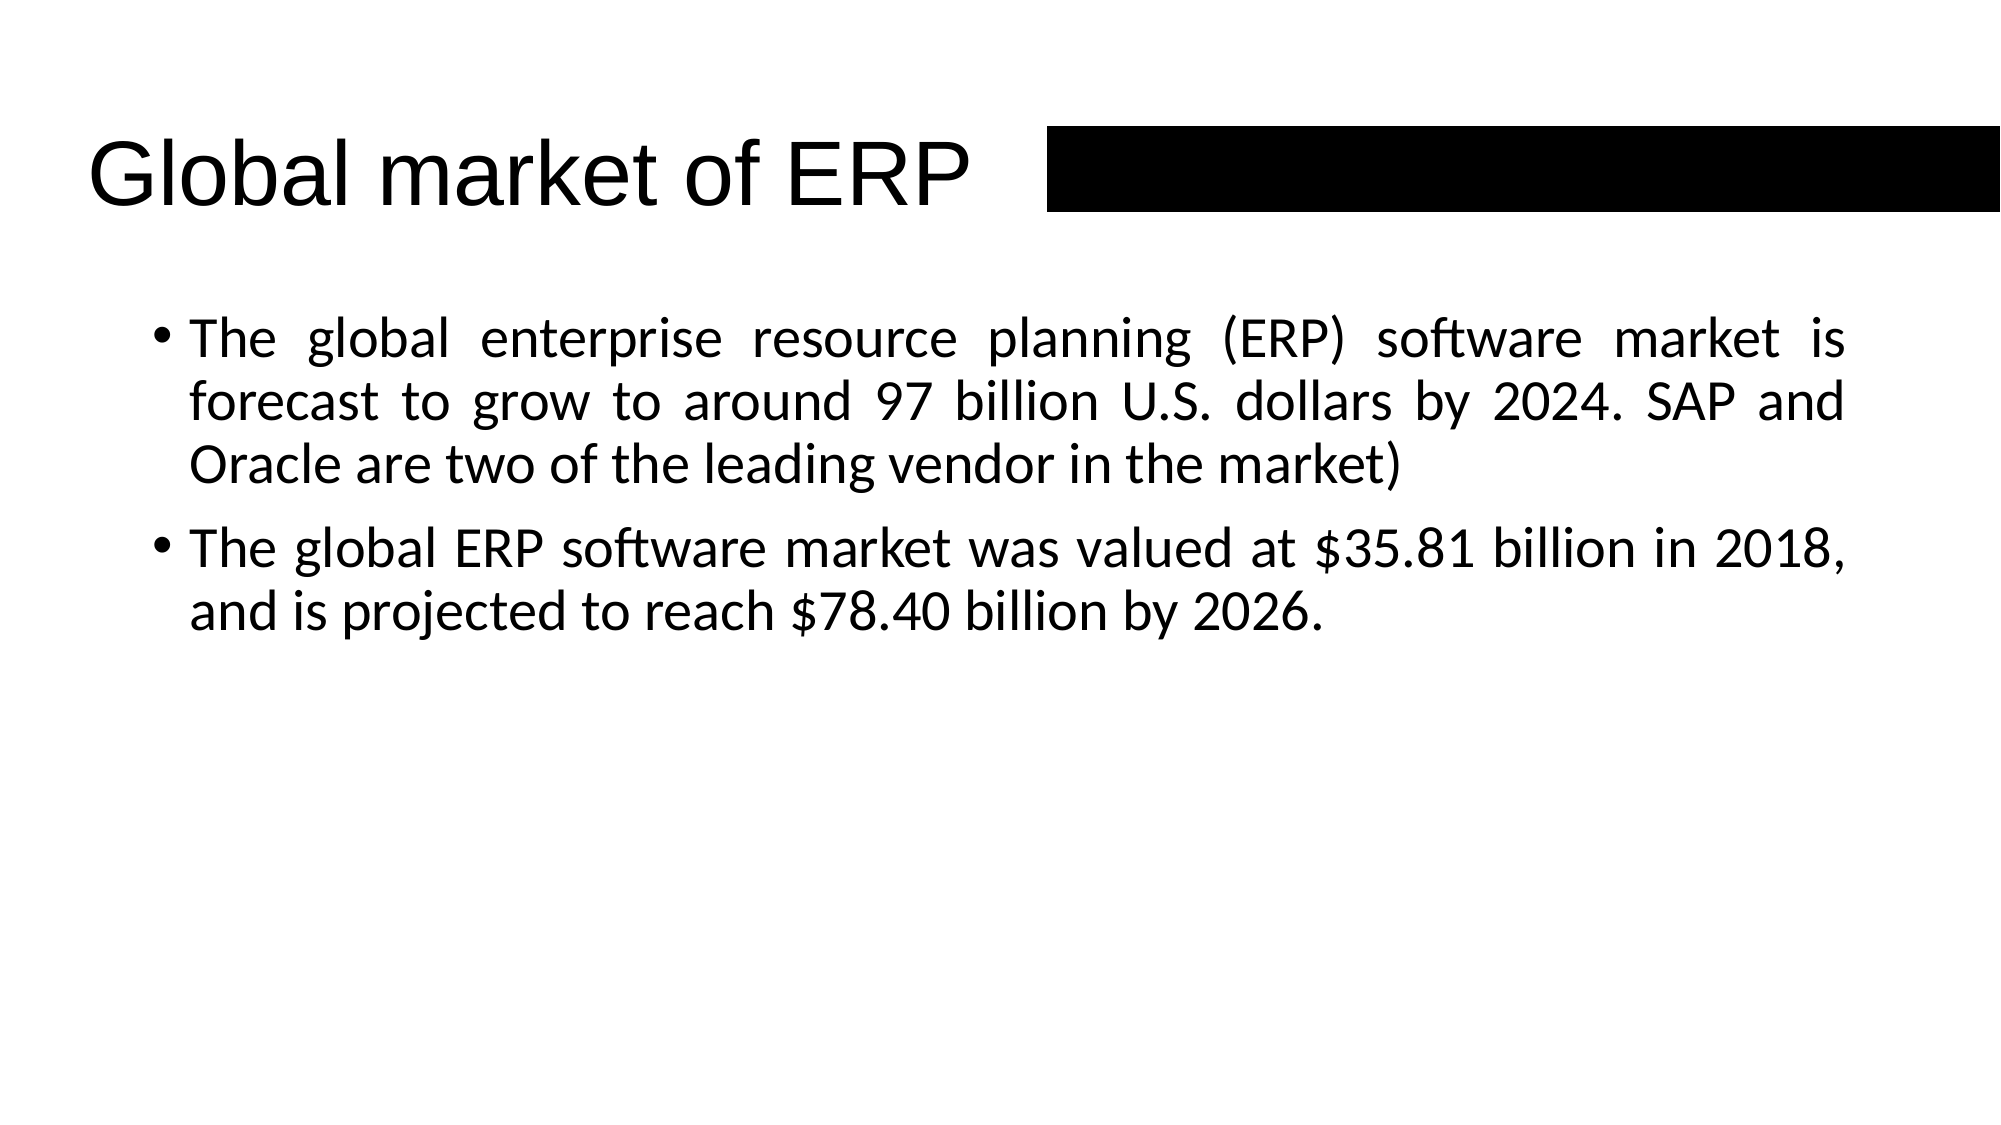

# Global market of ERP

The global enterprise resource planning (ERP) software market is forecast to grow to around 97 billion U.S. dollars by 2024. SAP and Oracle are two of the leading vendor in the market)
The global ERP software market was valued at $35.81 billion in 2018, and is projected to reach $78.40 billion by 2026.

3